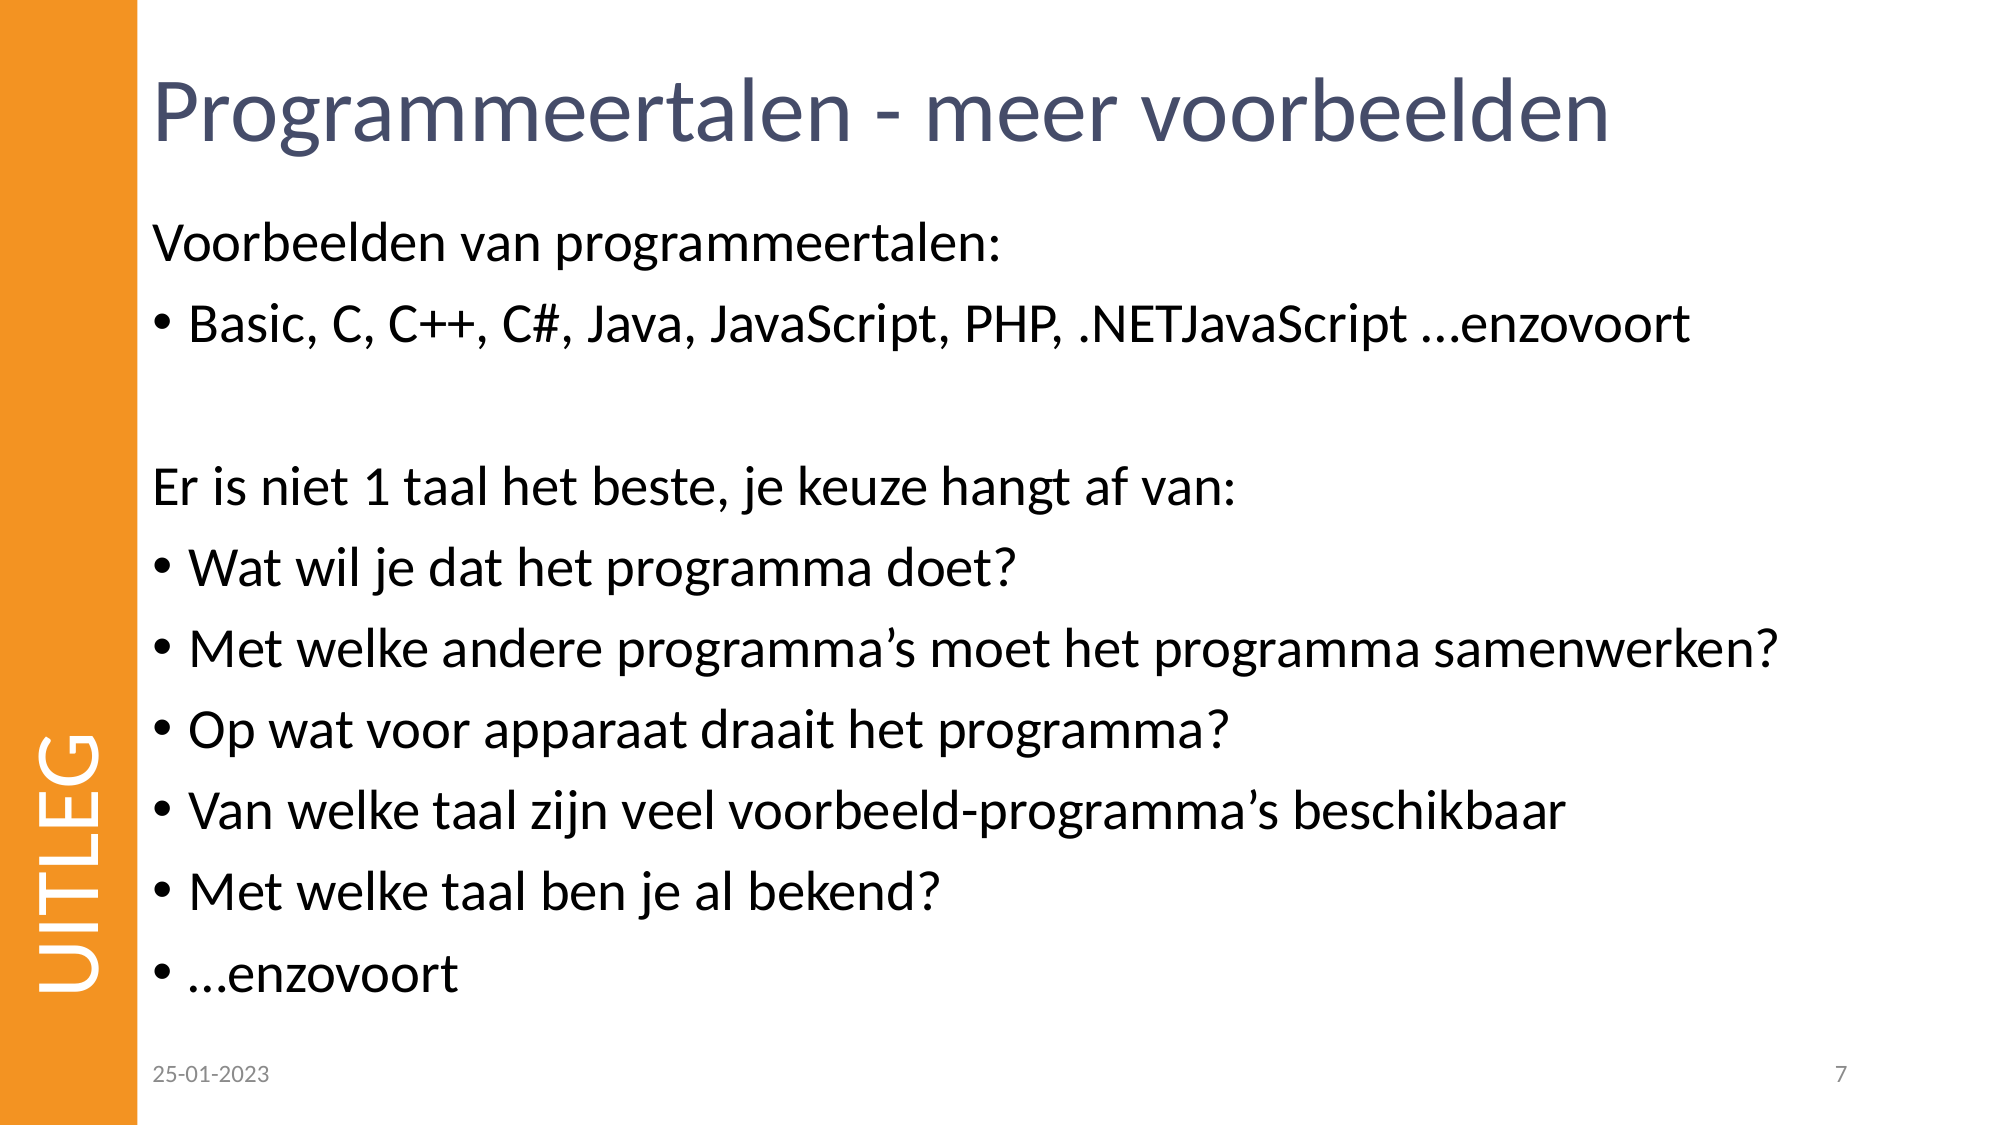

# Programmeertalen - meer voorbeelden
Voorbeelden van programmeertalen:
Basic, C, C++, C#, Java, JavaScript, PHP, .NETJavaScript …enzovoort

Er is niet 1 taal het beste, je keuze hangt af van:
Wat wil je dat het programma doet?
Met welke andere programma’s moet het programma samenwerken?
Op wat voor apparaat draait het programma?
Van welke taal zijn veel voorbeeld-programma’s beschikbaar
Met welke taal ben je al bekend?
…enzovoort
UITLEG
25-01-2023

7